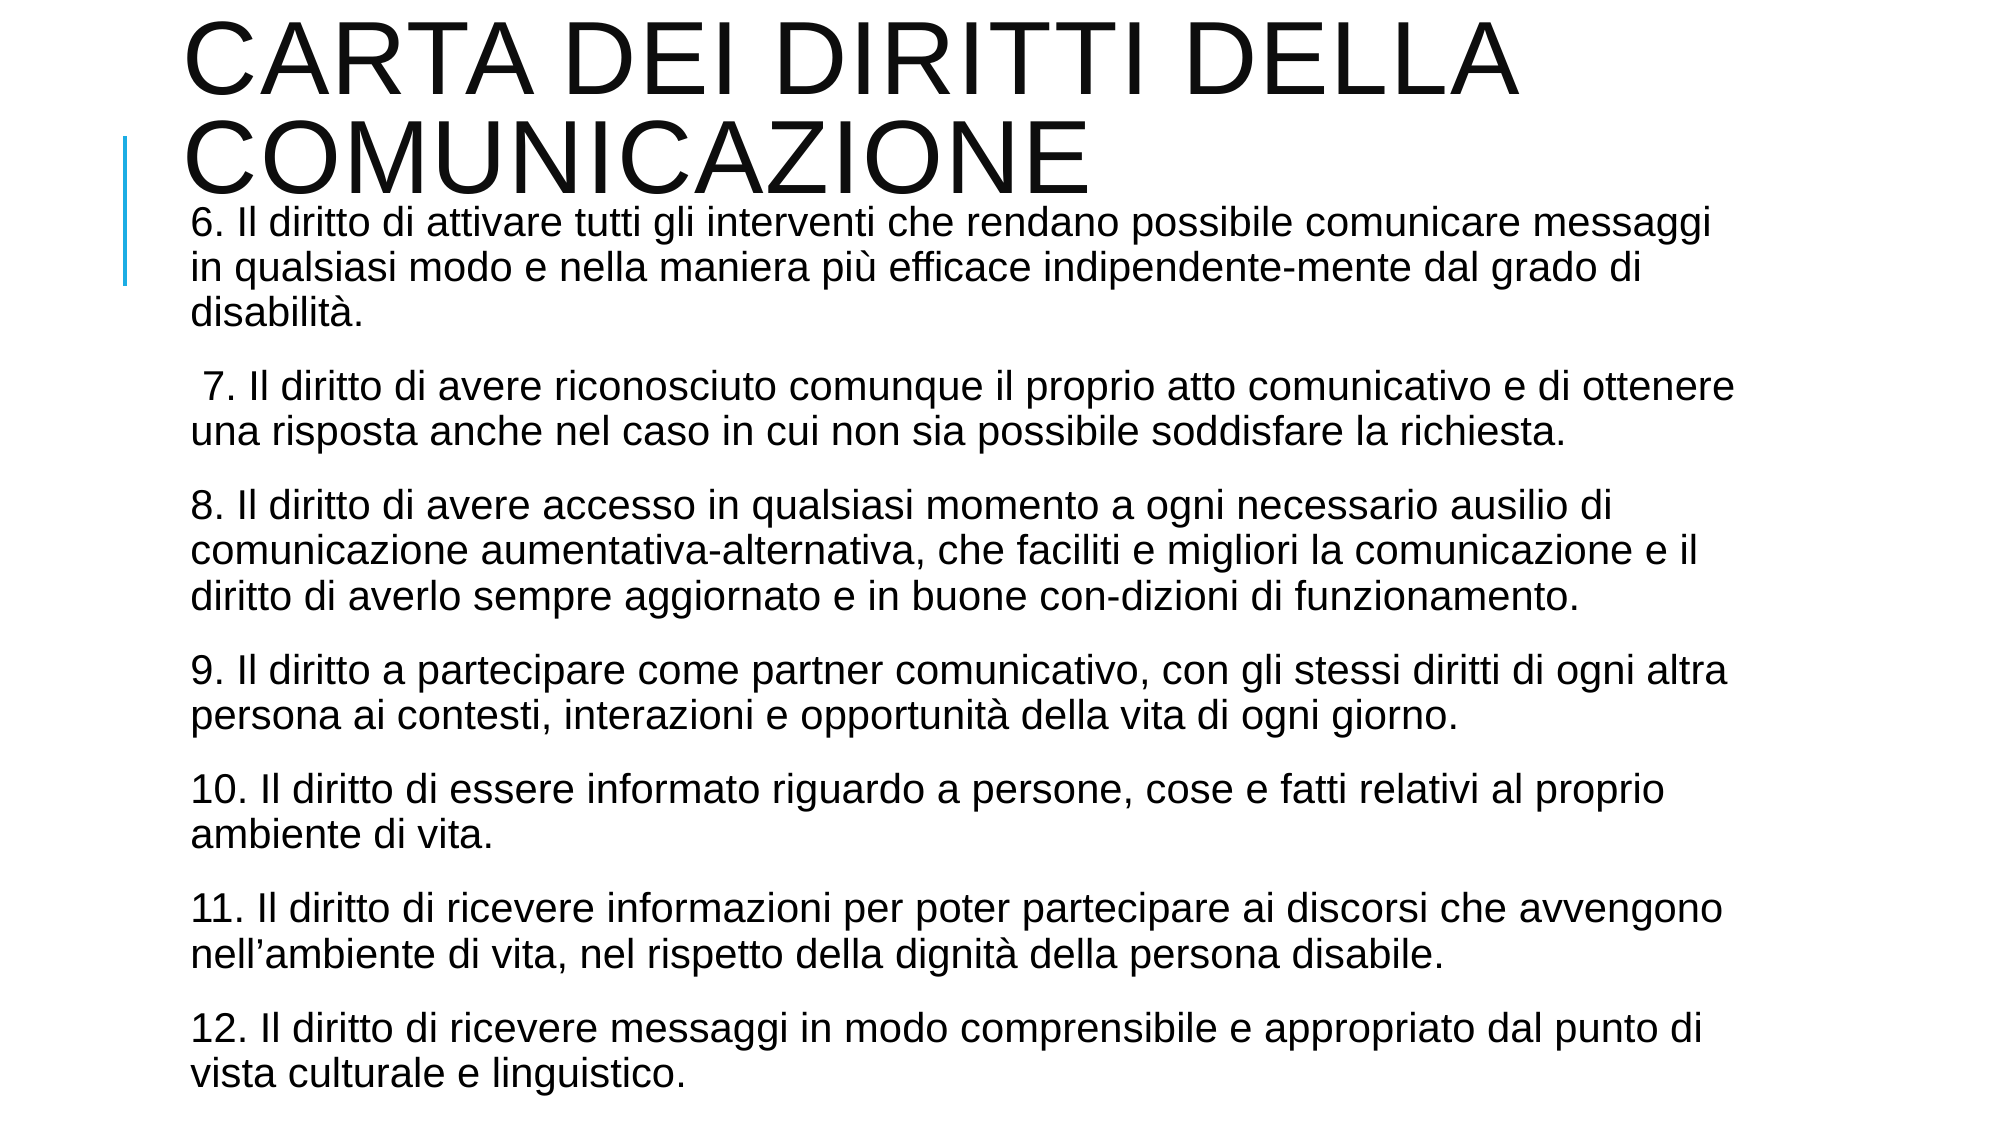

# Carta dei diritti della Comunicazione
6. Il diritto di attivare tutti gli interventi che rendano possibile comunicare messaggi in qualsiasi modo e nella maniera più efficace indipendente-mente dal grado di disabilità.
 7. Il diritto di avere riconosciuto comunque il proprio atto comunicativo e di ottenere una risposta anche nel caso in cui non sia possibile soddisfare la richiesta.
8. Il diritto di avere accesso in qualsiasi momento a ogni necessario ausilio di comunicazione aumentativa-alternativa, che faciliti e migliori la comunicazione e il diritto di averlo sempre aggiornato e in buone con-dizioni di funzionamento.
9. Il diritto a partecipare come partner comunicativo, con gli stessi diritti di ogni altra persona ai contesti, interazioni e opportunità della vita di ogni giorno.
10. Il diritto di essere informato riguardo a persone, cose e fatti relativi al proprio ambiente di vita.
11. Il diritto di ricevere informazioni per poter partecipare ai discorsi che avvengono nell’ambiente di vita, nel rispetto della dignità della persona disabile.
12. Il diritto di ricevere messaggi in modo comprensibile e appropriato dal punto di vista culturale e linguistico.